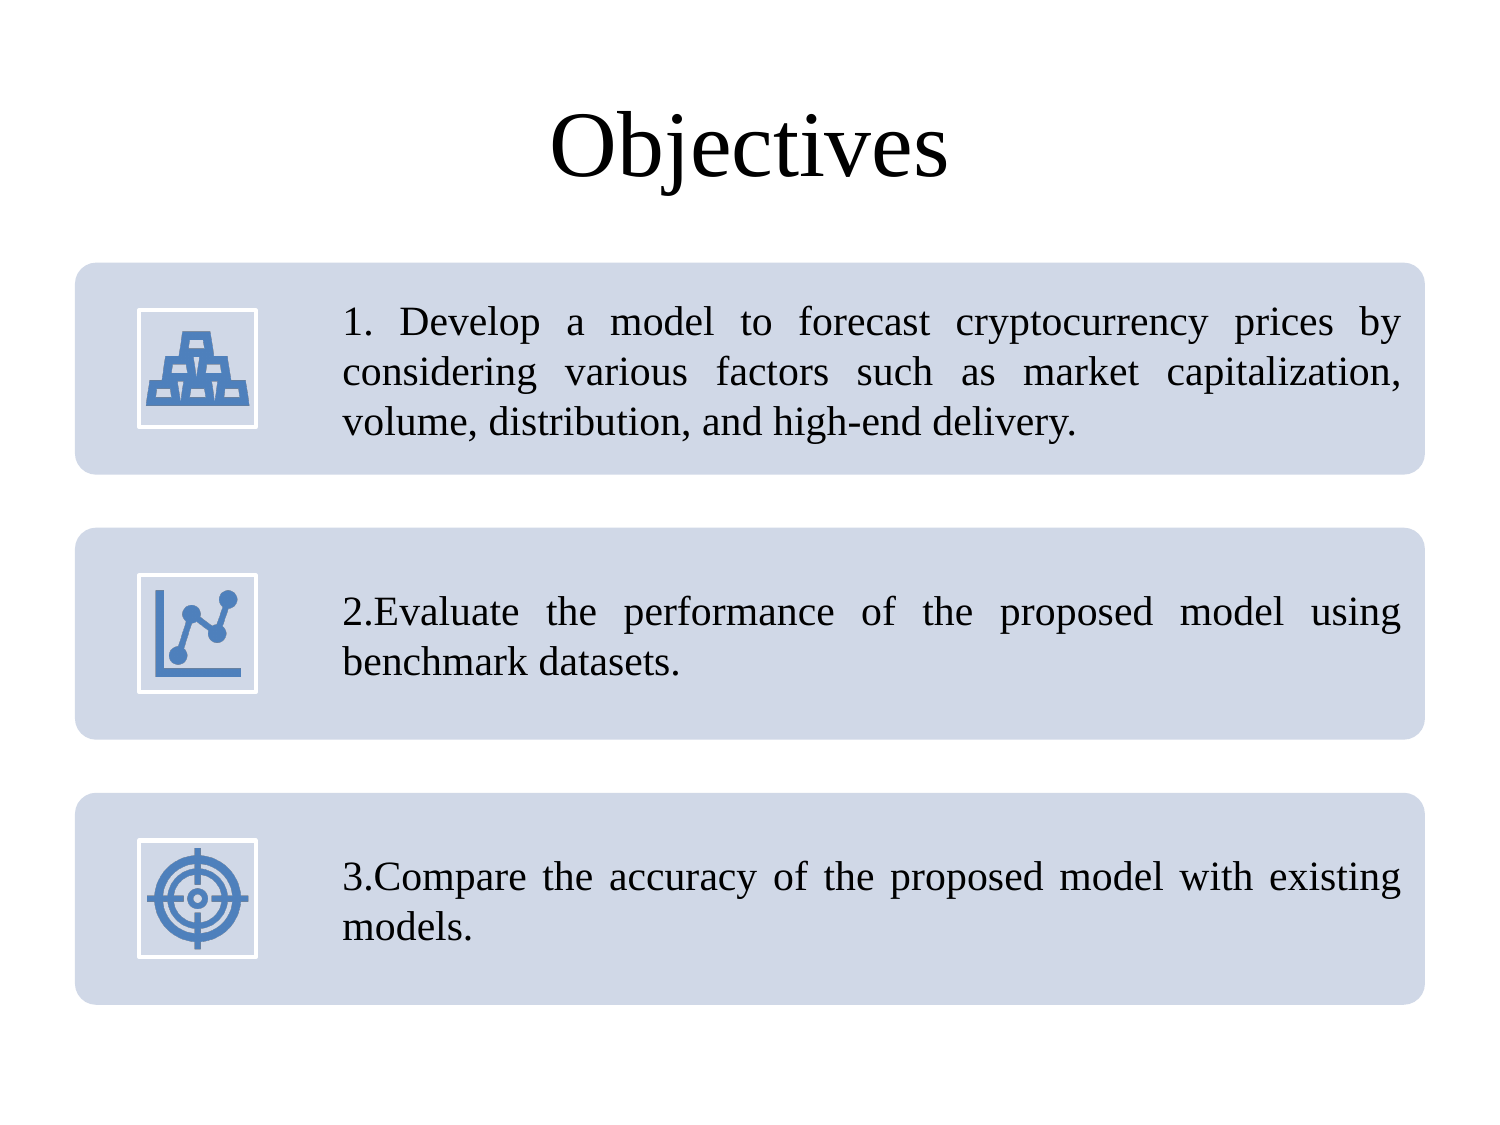

# Objectives
1. Develop a model to forecast cryptocurrency prices by considering various factors such as market capitalization, volume, distribution, and high-end delivery.
2.Evaluate the performance of the proposed model using benchmark datasets.
3.Compare the accuracy of the proposed model with existing models.